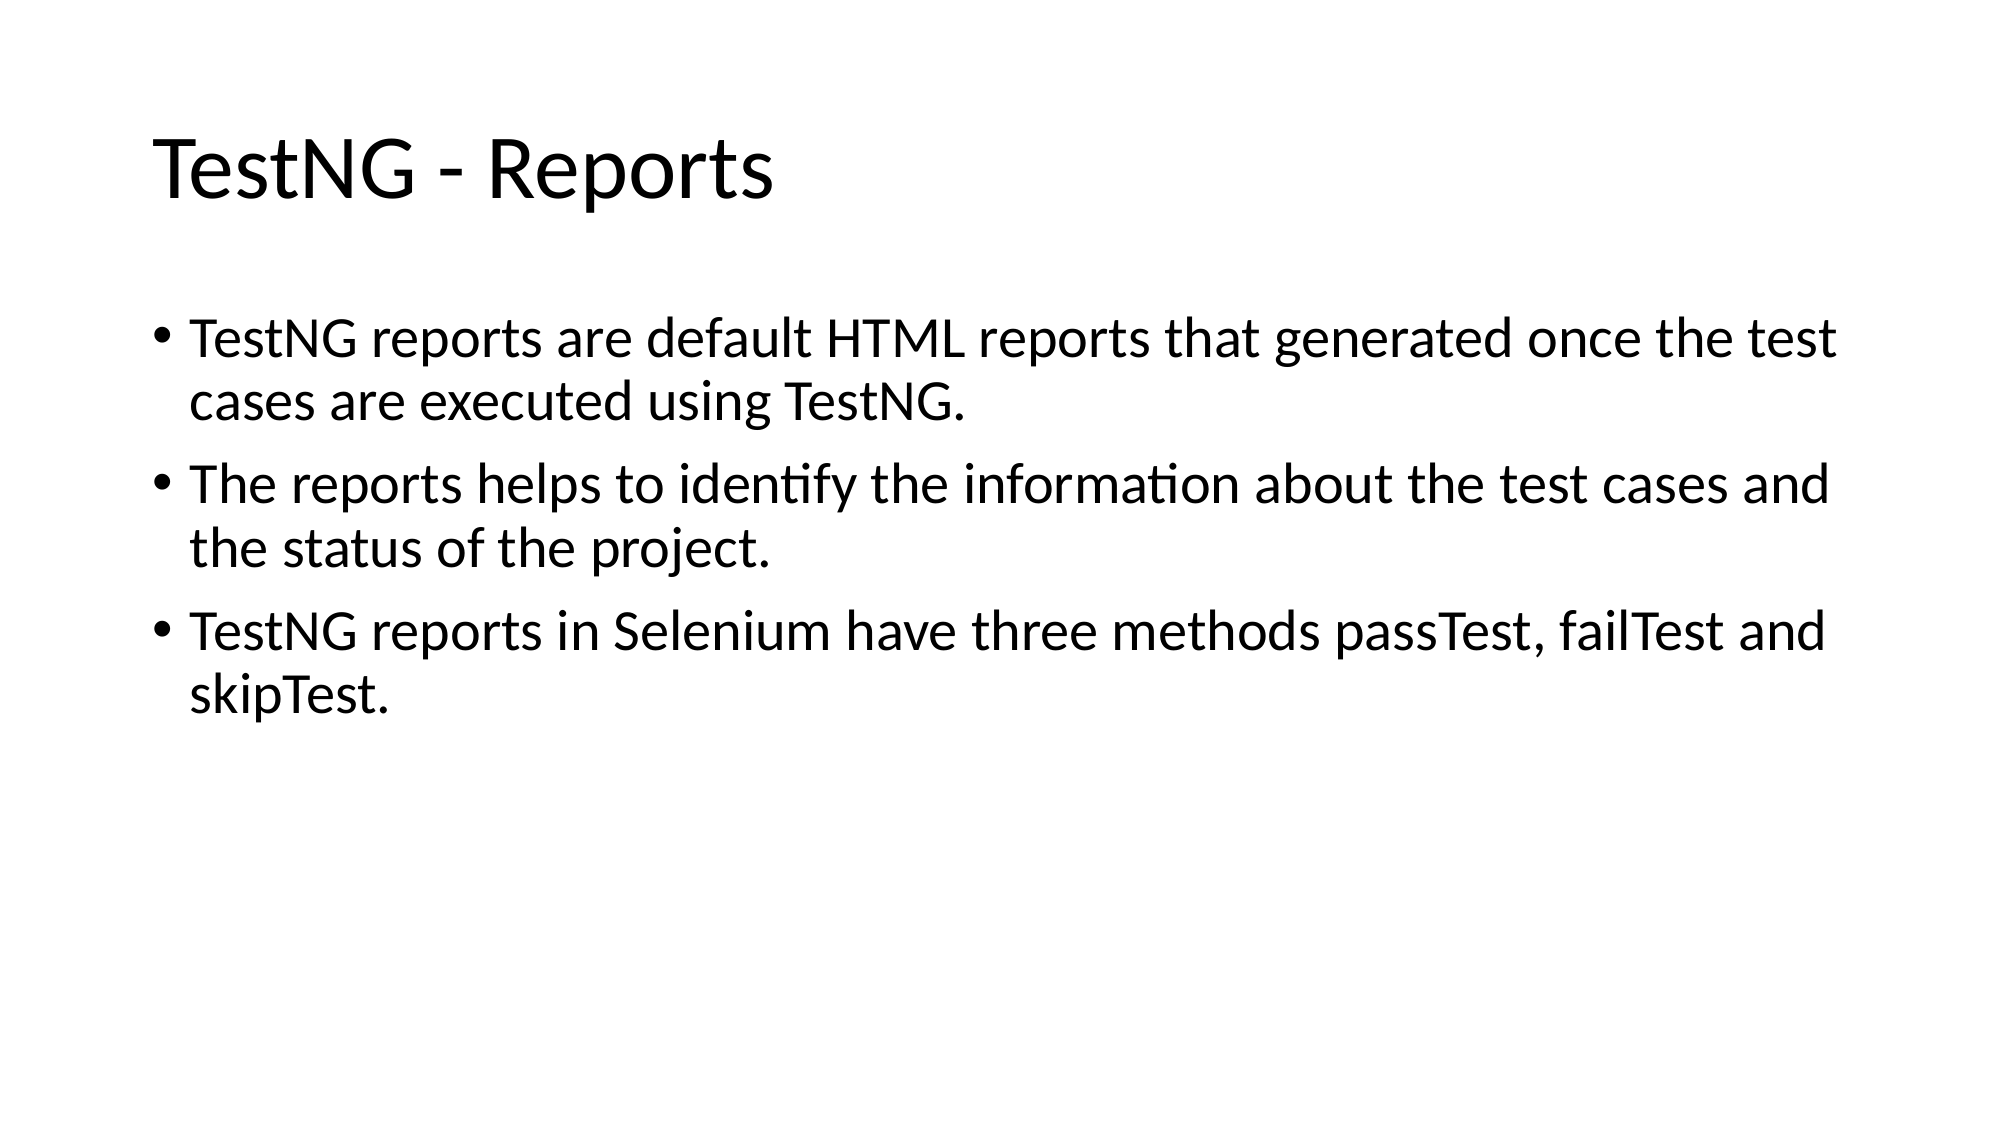

# TestNG - Reports
TestNG reports are default HTML reports that generated once the test cases are executed using TestNG.
The reports helps to identify the information about the test cases and the status of the project.
TestNG reports in Selenium have three methods passTest, failTest and skipTest.